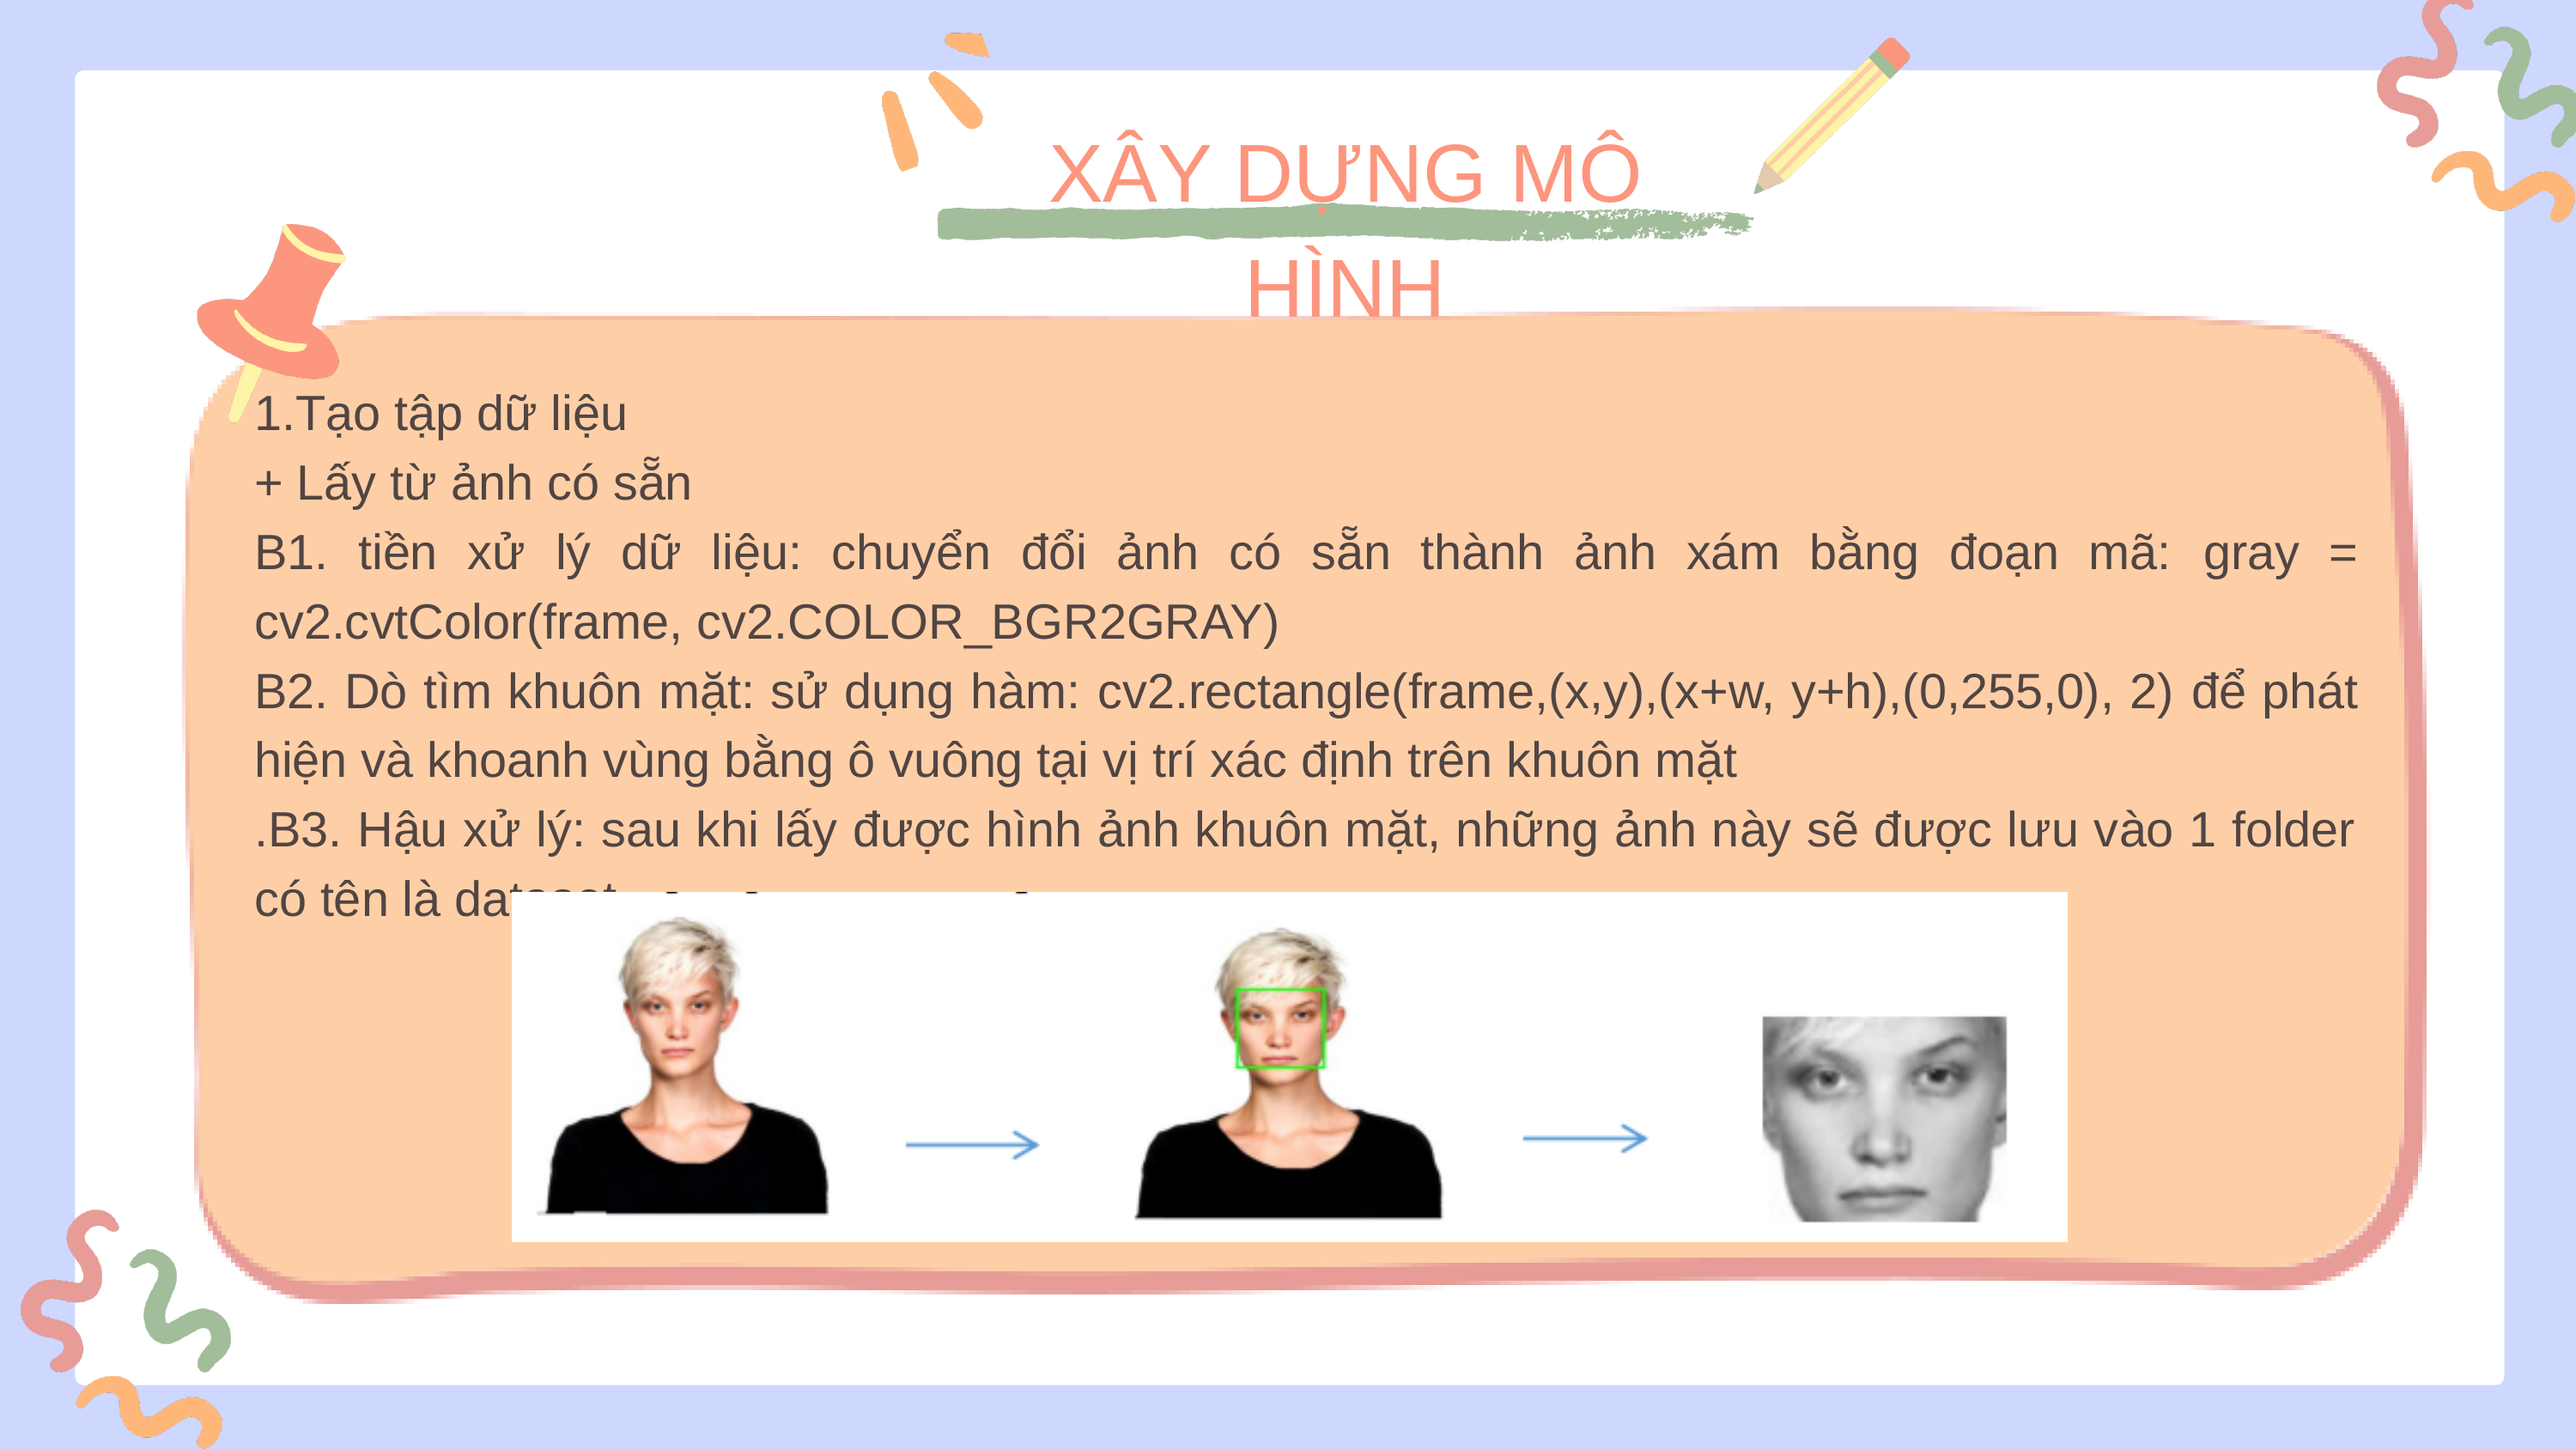

XÂY DỰNG MÔ HÌNH

1.Tạo tập dữ liệu
+ Lấy từ ảnh có sẵn
B1. tiền xử lý dữ liệu: chuyển đổi ảnh có sẵn thành ảnh xám bằng đoạn mã: gray = cv2.cvtColor(frame, cv2.COLOR_BGR2GRAY)
B2. Dò tìm khuôn mặt: sử dụng hàm: cv2.rectangle(frame,(x,y),(x+w, y+h),(0,255,0), 2) để phát hiện và khoanh vùng bằng ô vuông tại vị trí xác định trên khuôn mặt
.B3. Hậu xử lý: sau khi lấy được hình ảnh khuôn mặt, những ảnh này sẽ được lưu vào 1 folder có tên là dataset